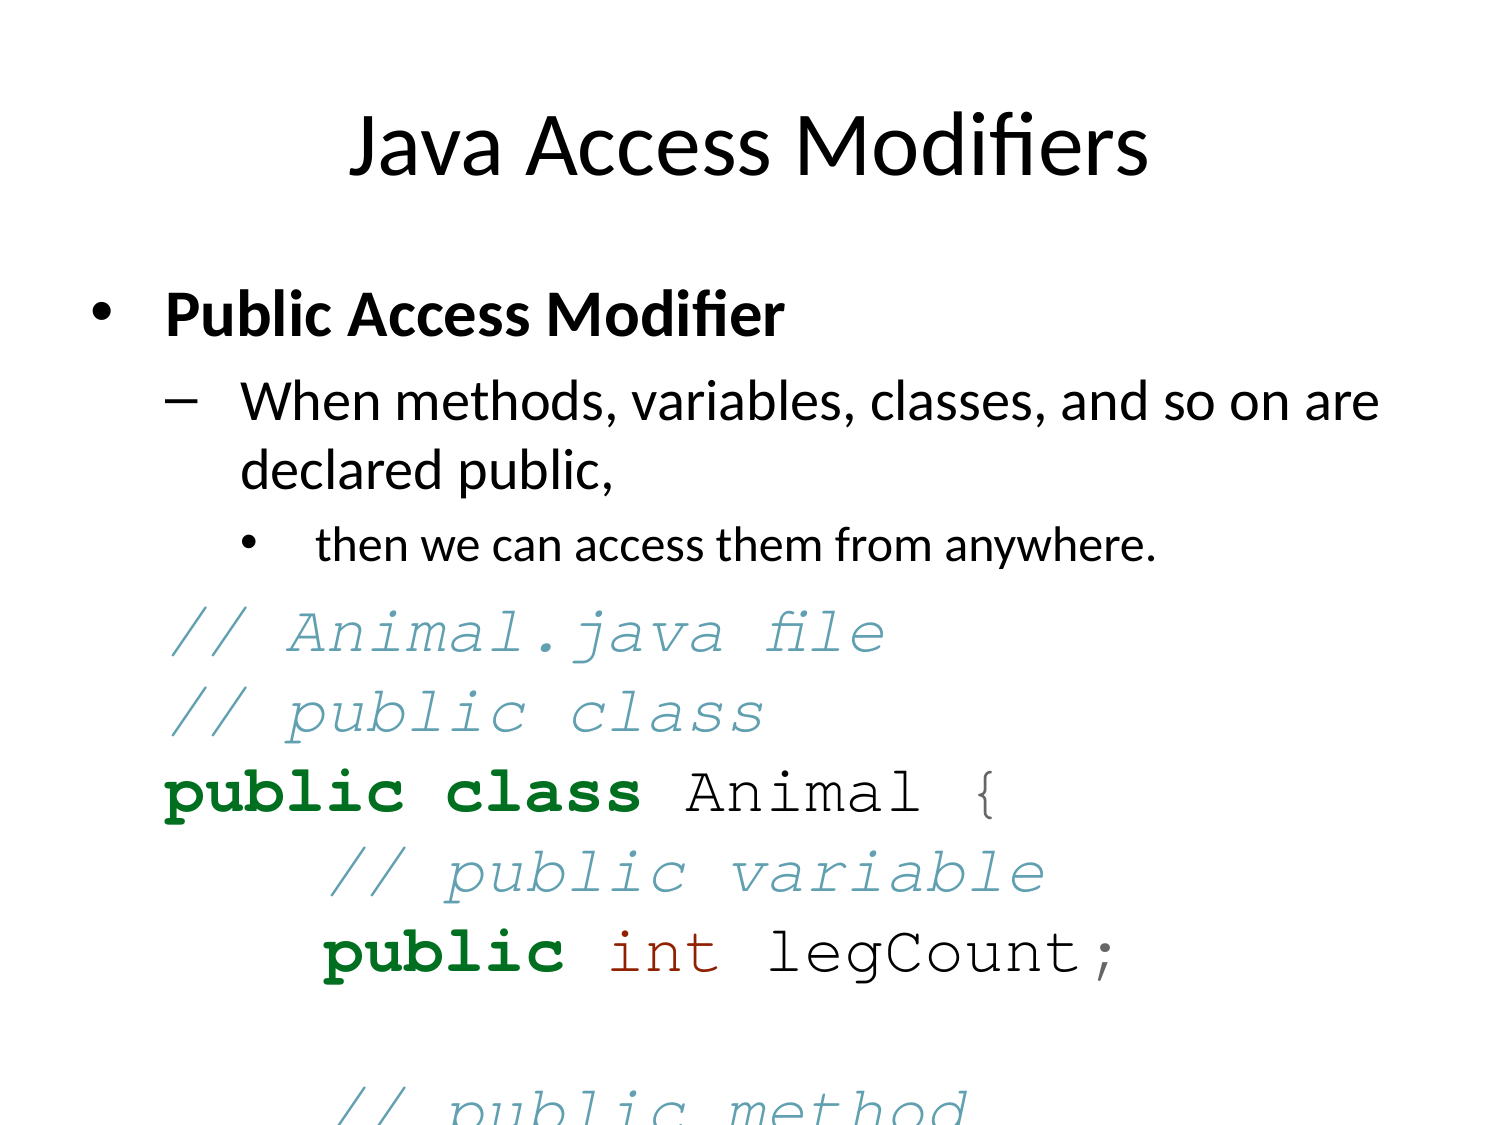

# Java Access Modifiers
Public Access Modifier
When methods, variables, classes, and so on are declared public,
then we can access them from anywhere.
// Animal.java file
// public class
public class Animal {
    // public variable
    public int legCount;
    // public method
    public void display() {
        System.out.println("I am an animal.");
        System.out.println("I have " + legCount + " legs.");
    }
}